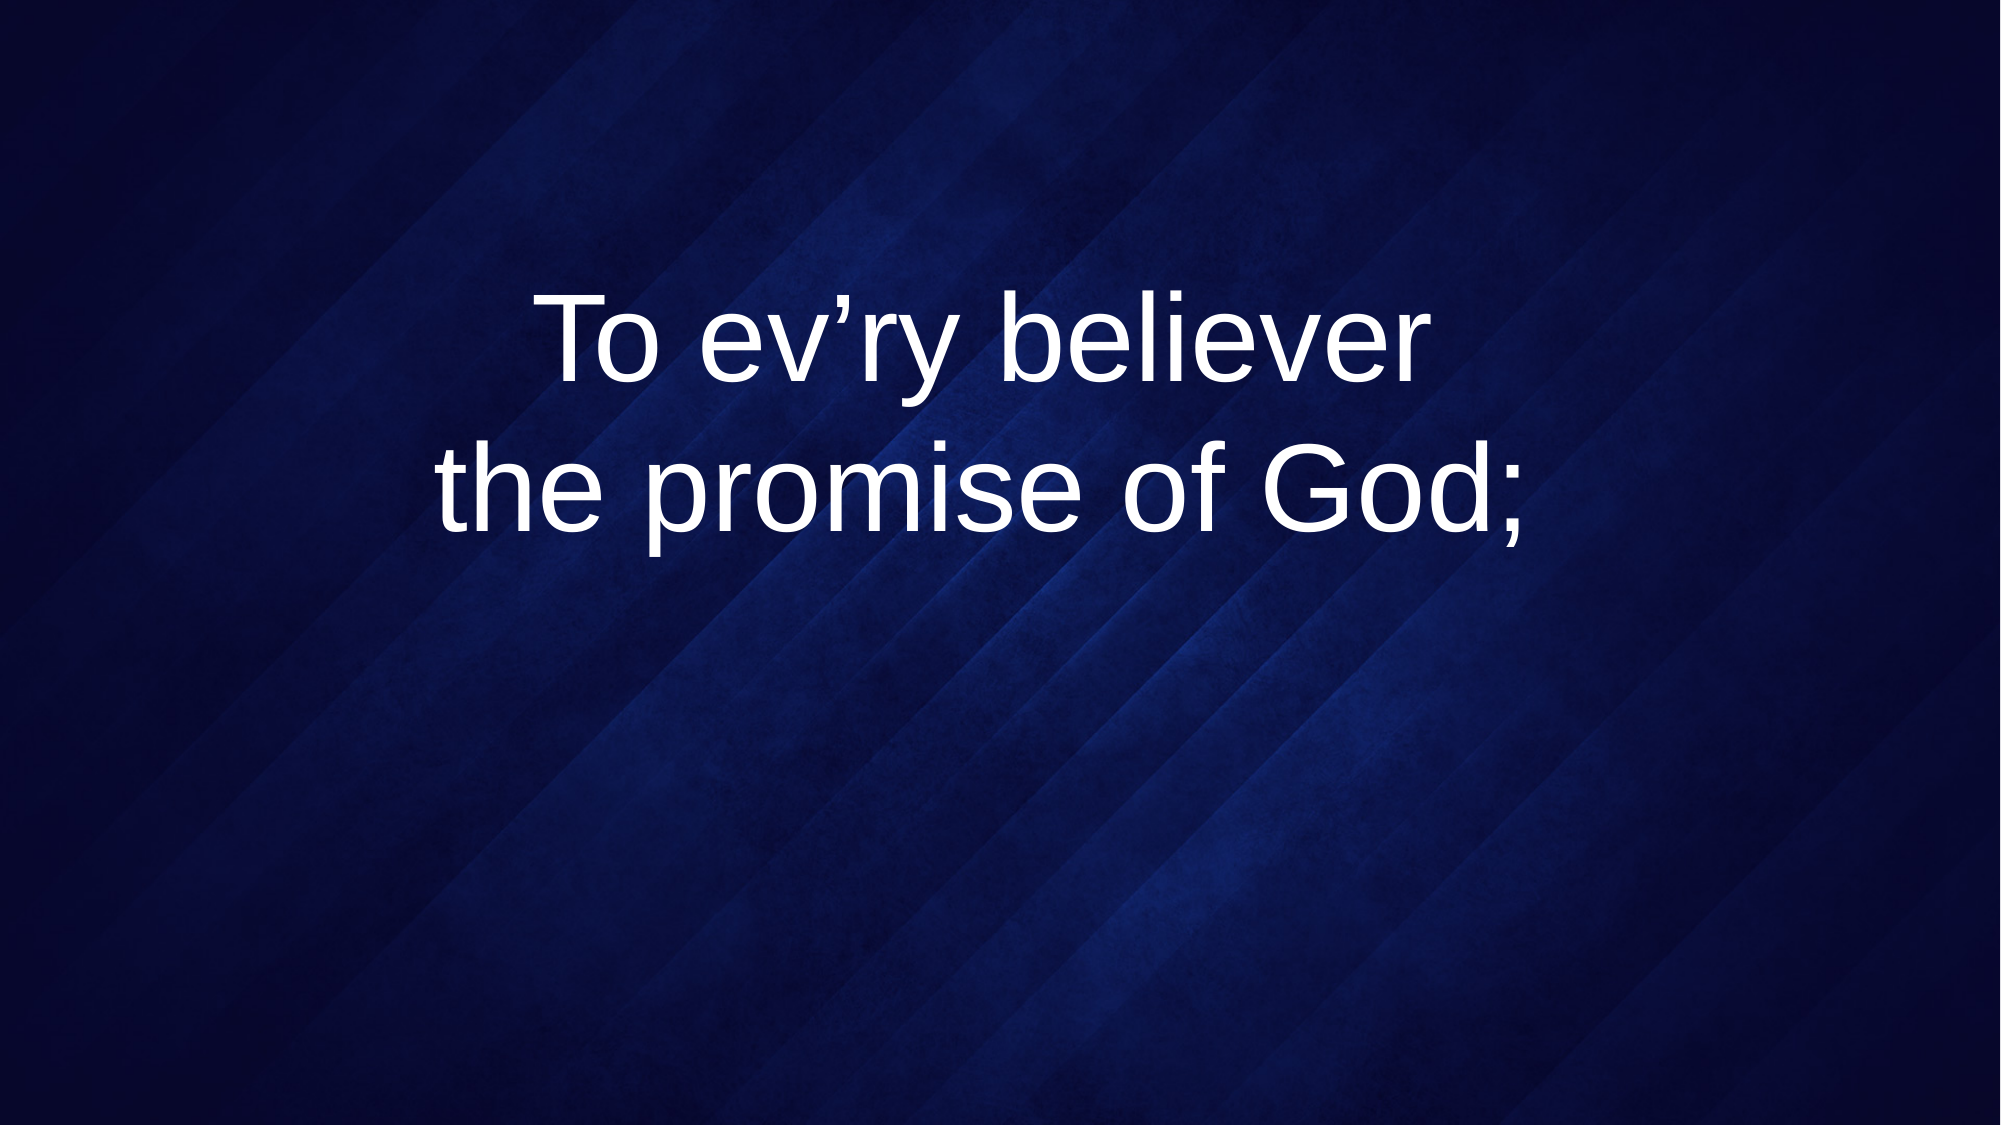

# To ev’ry believer the promise of God;